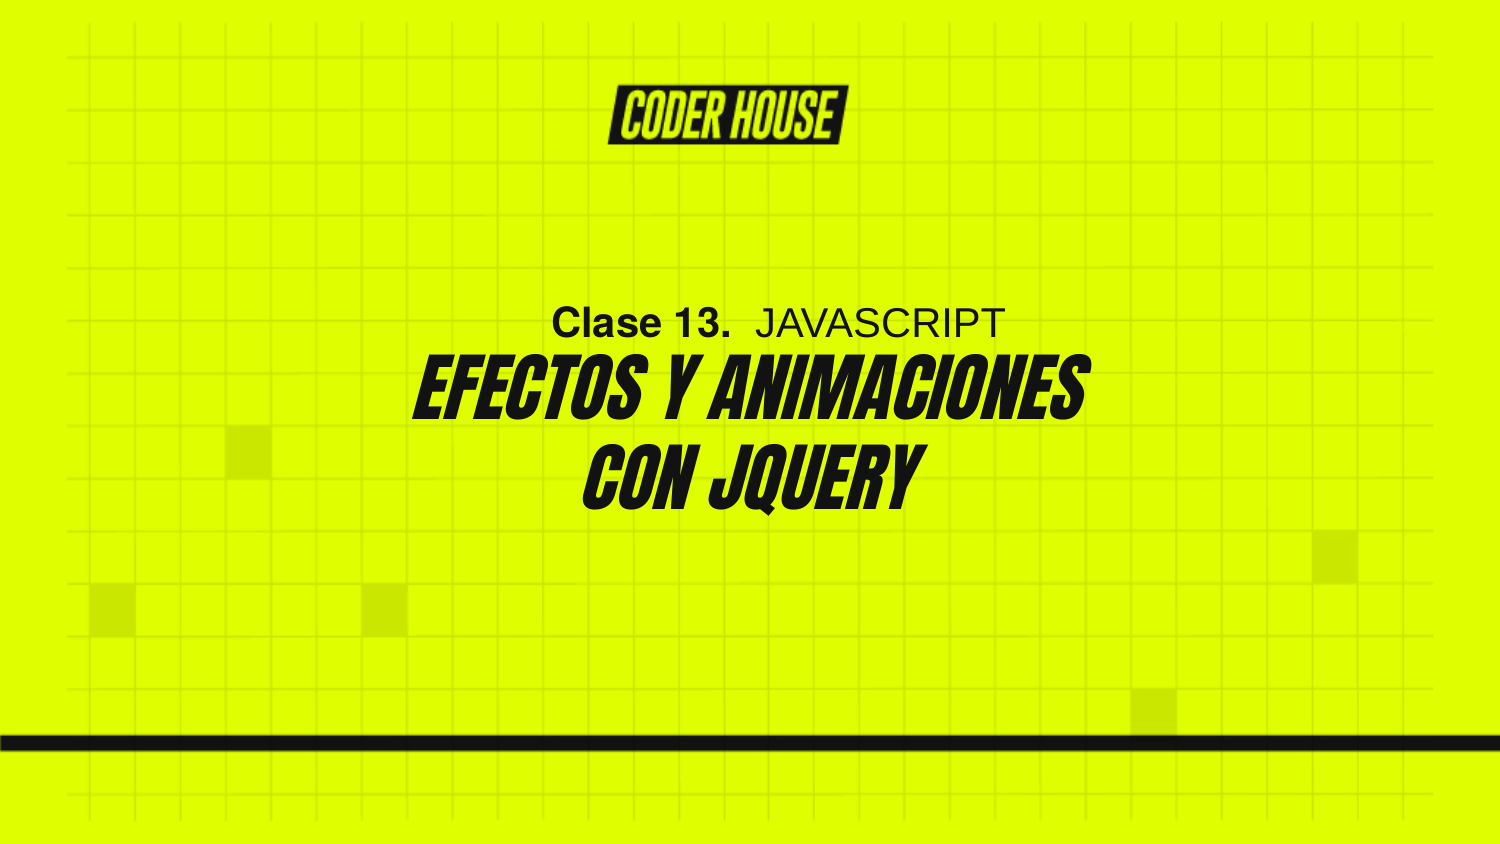

Clase 13.  JAVASCRIPT
EFECTOS Y ANIMACIONES CON JQUERY